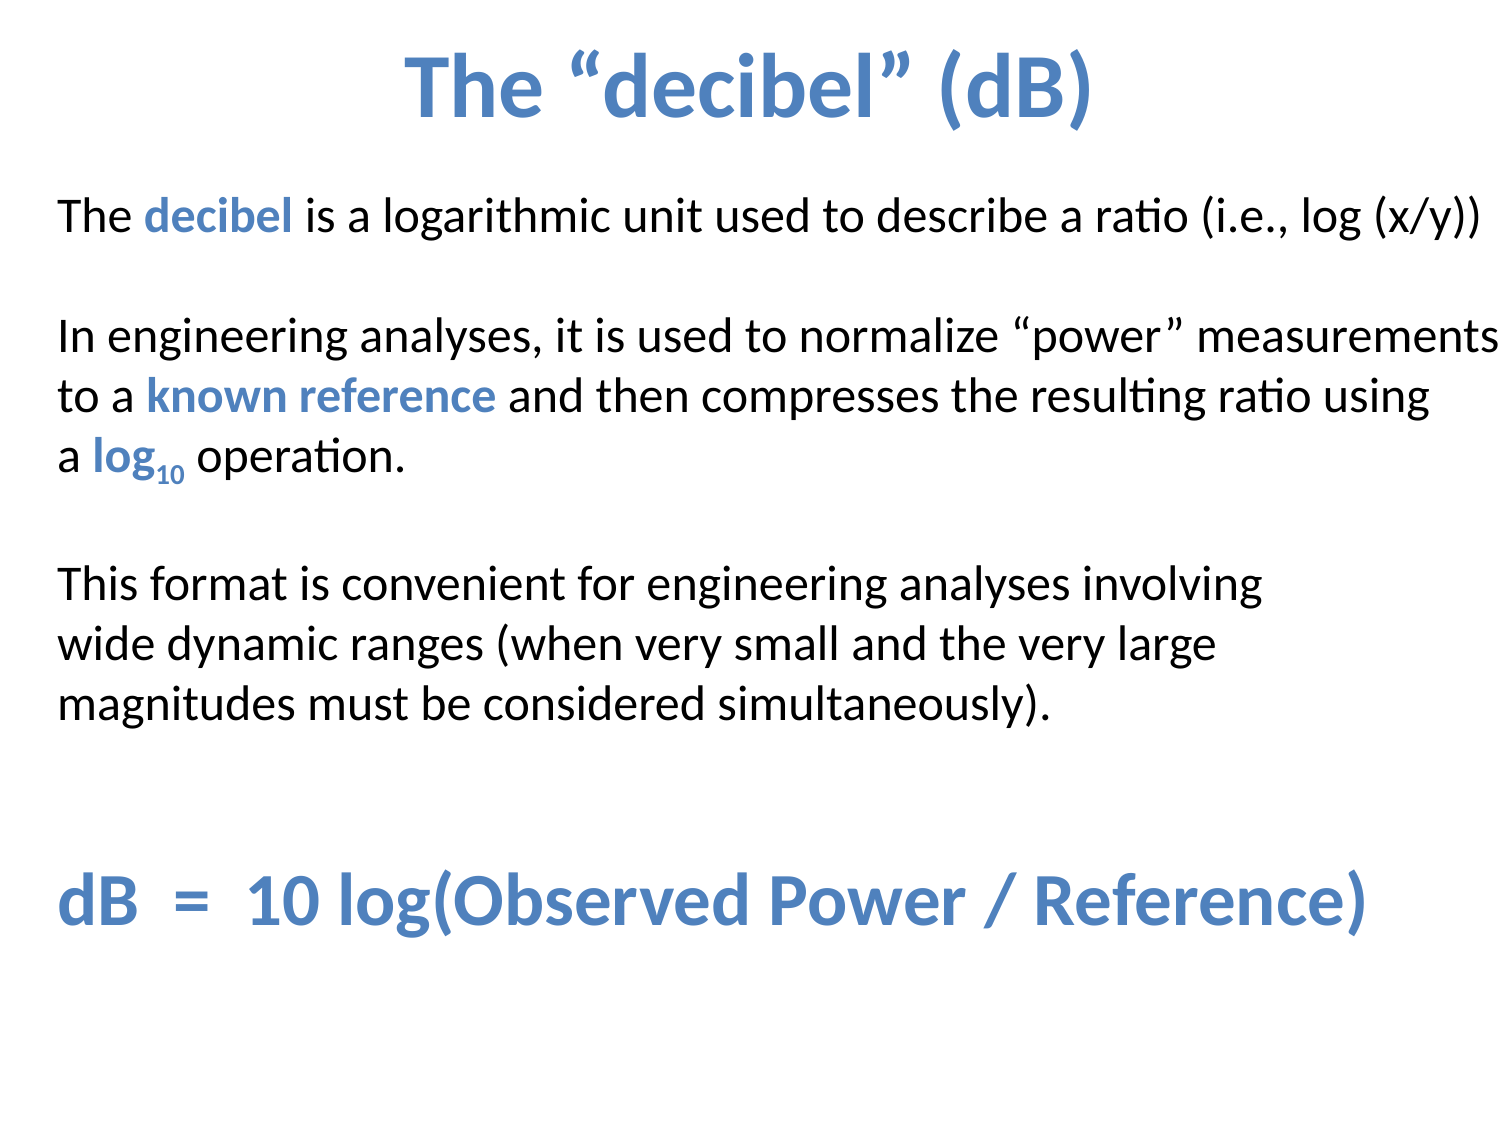

# The “decibel” (dB)
The decibel is a logarithmic unit used to describe a ratio (i.e., log (x/y))

In engineering analyses, it is used to normalize “power” measurements
to a known reference and then compresses the resulting ratio using
a log10 operation.

This format is convenient for engineering analyses involving
wide dynamic ranges (when very small and the very large
magnitudes must be considered simultaneously).

dB  =  10 log(Observed Power / Reference)